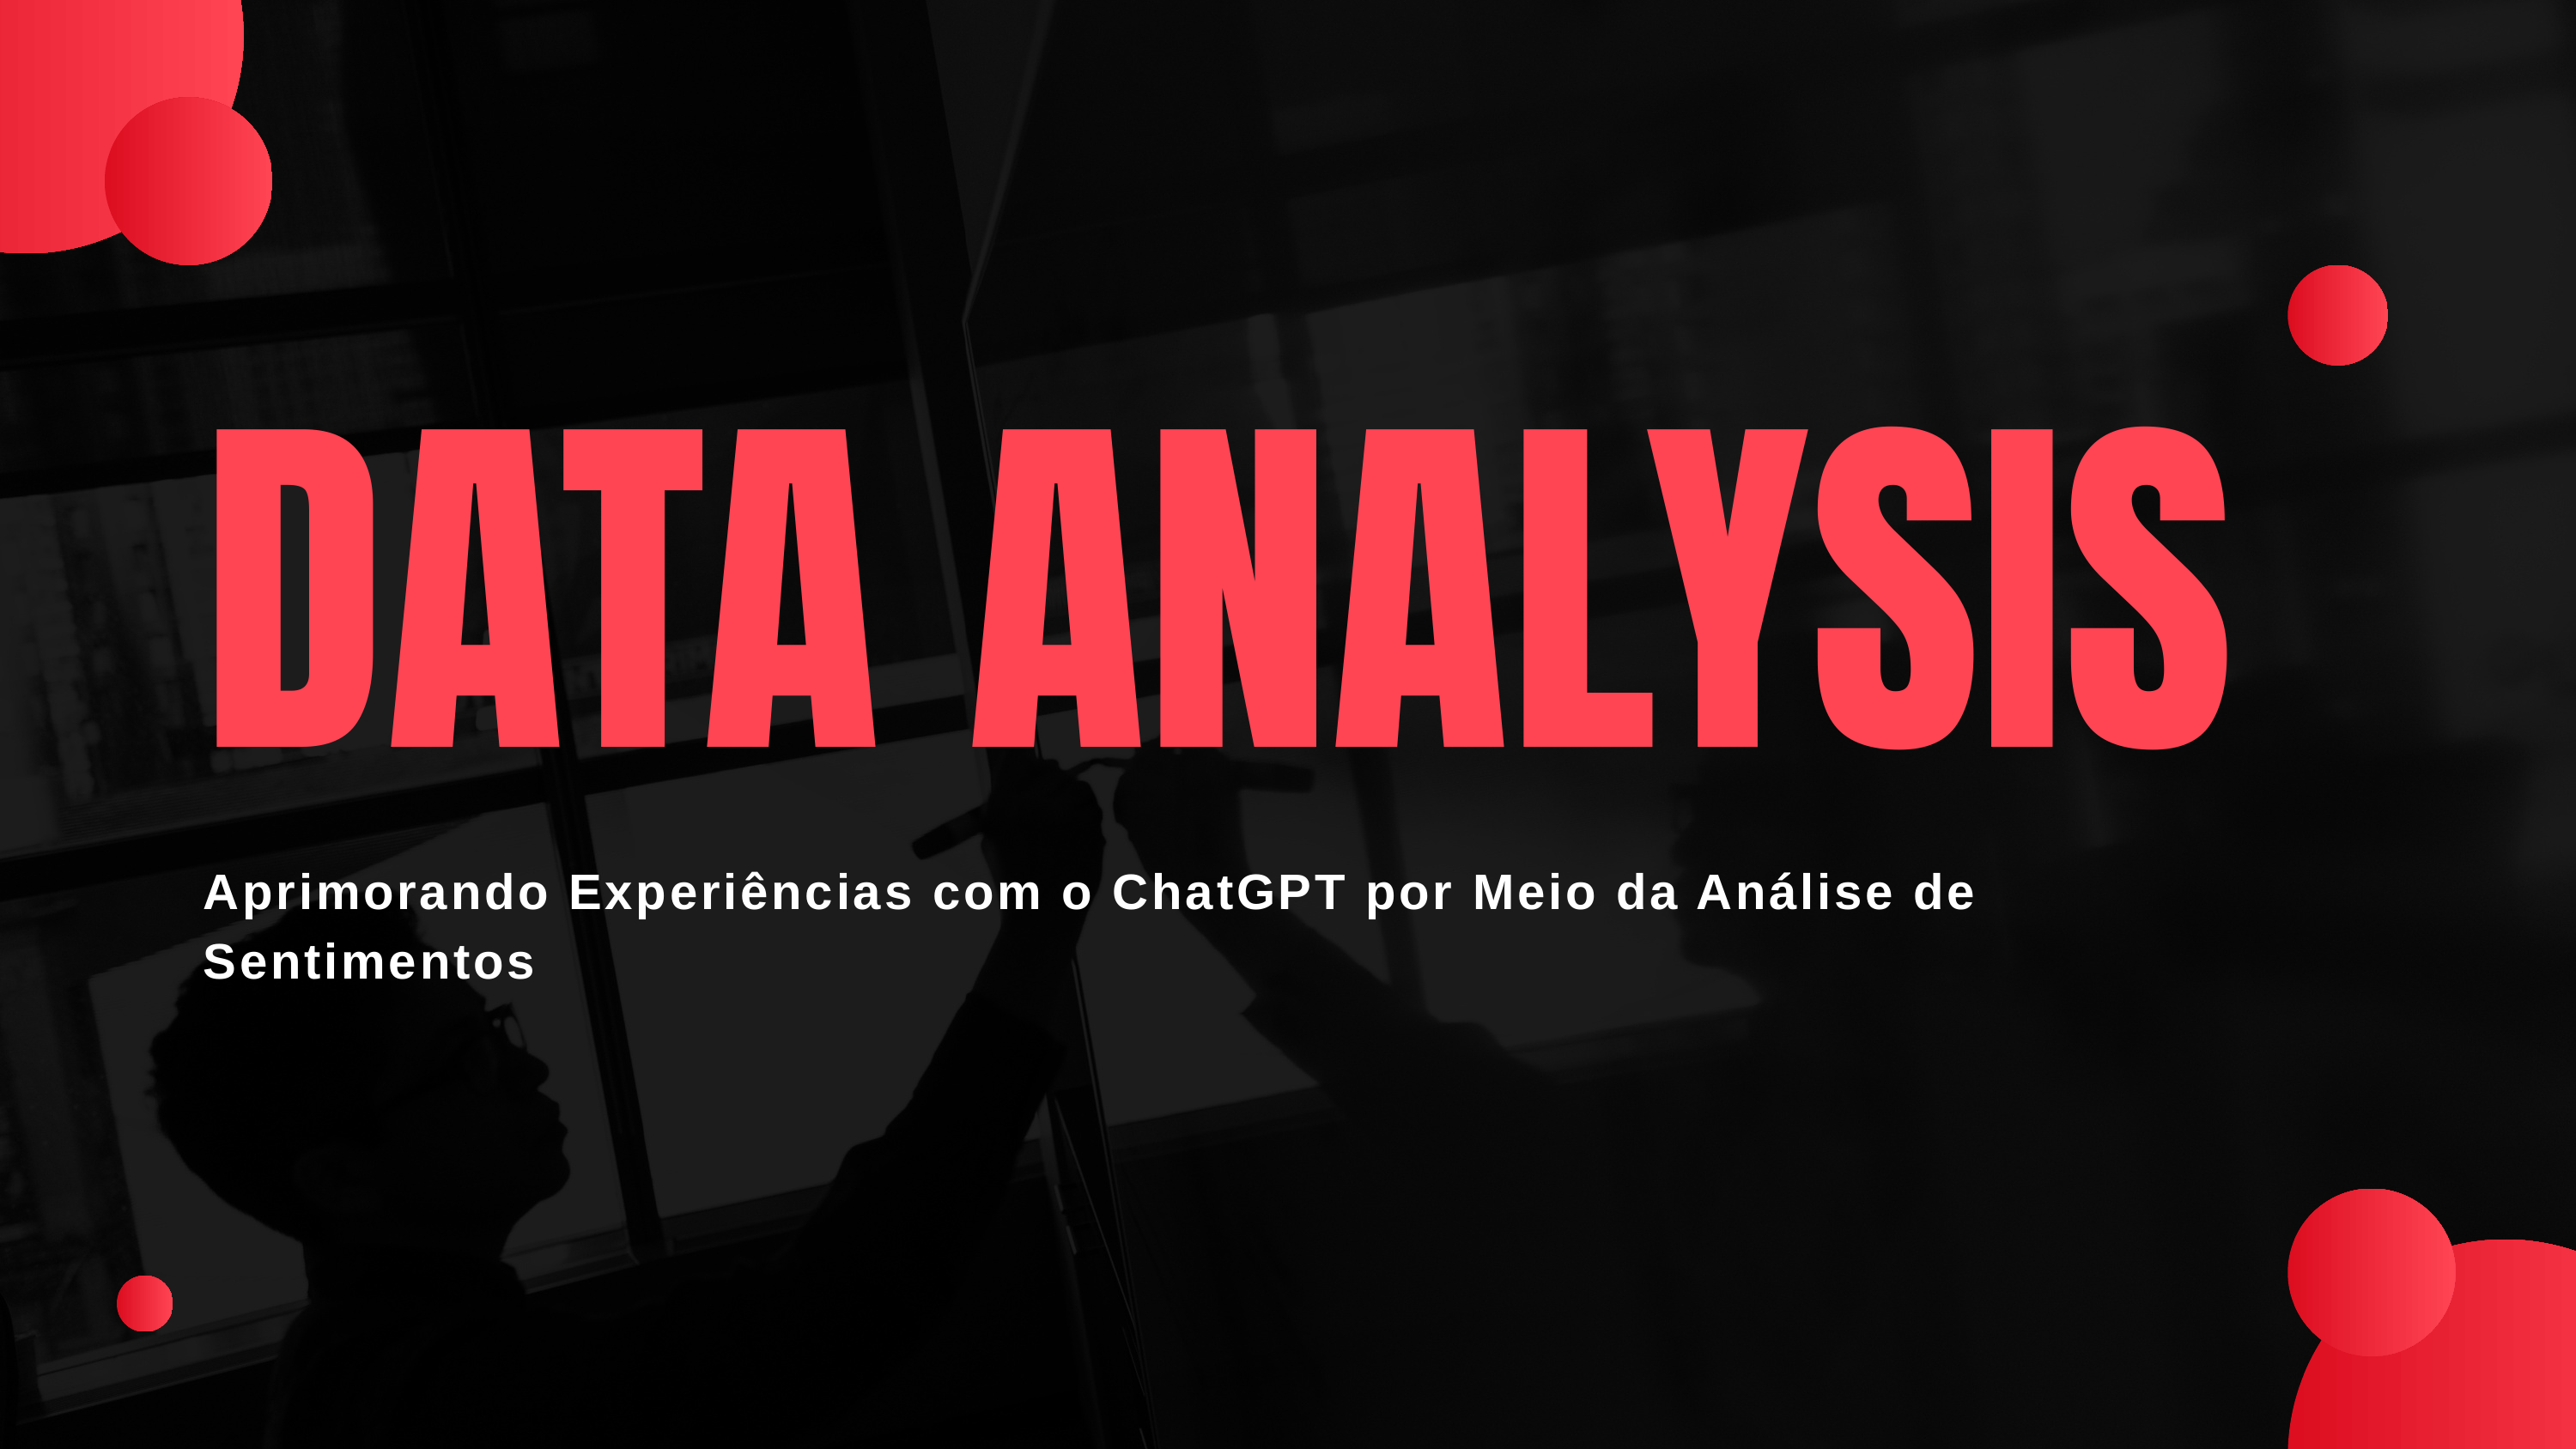

DATA ANALYSIS
Aprimorando Experiências com o ChatGPT por Meio da Análise de Sentimentos